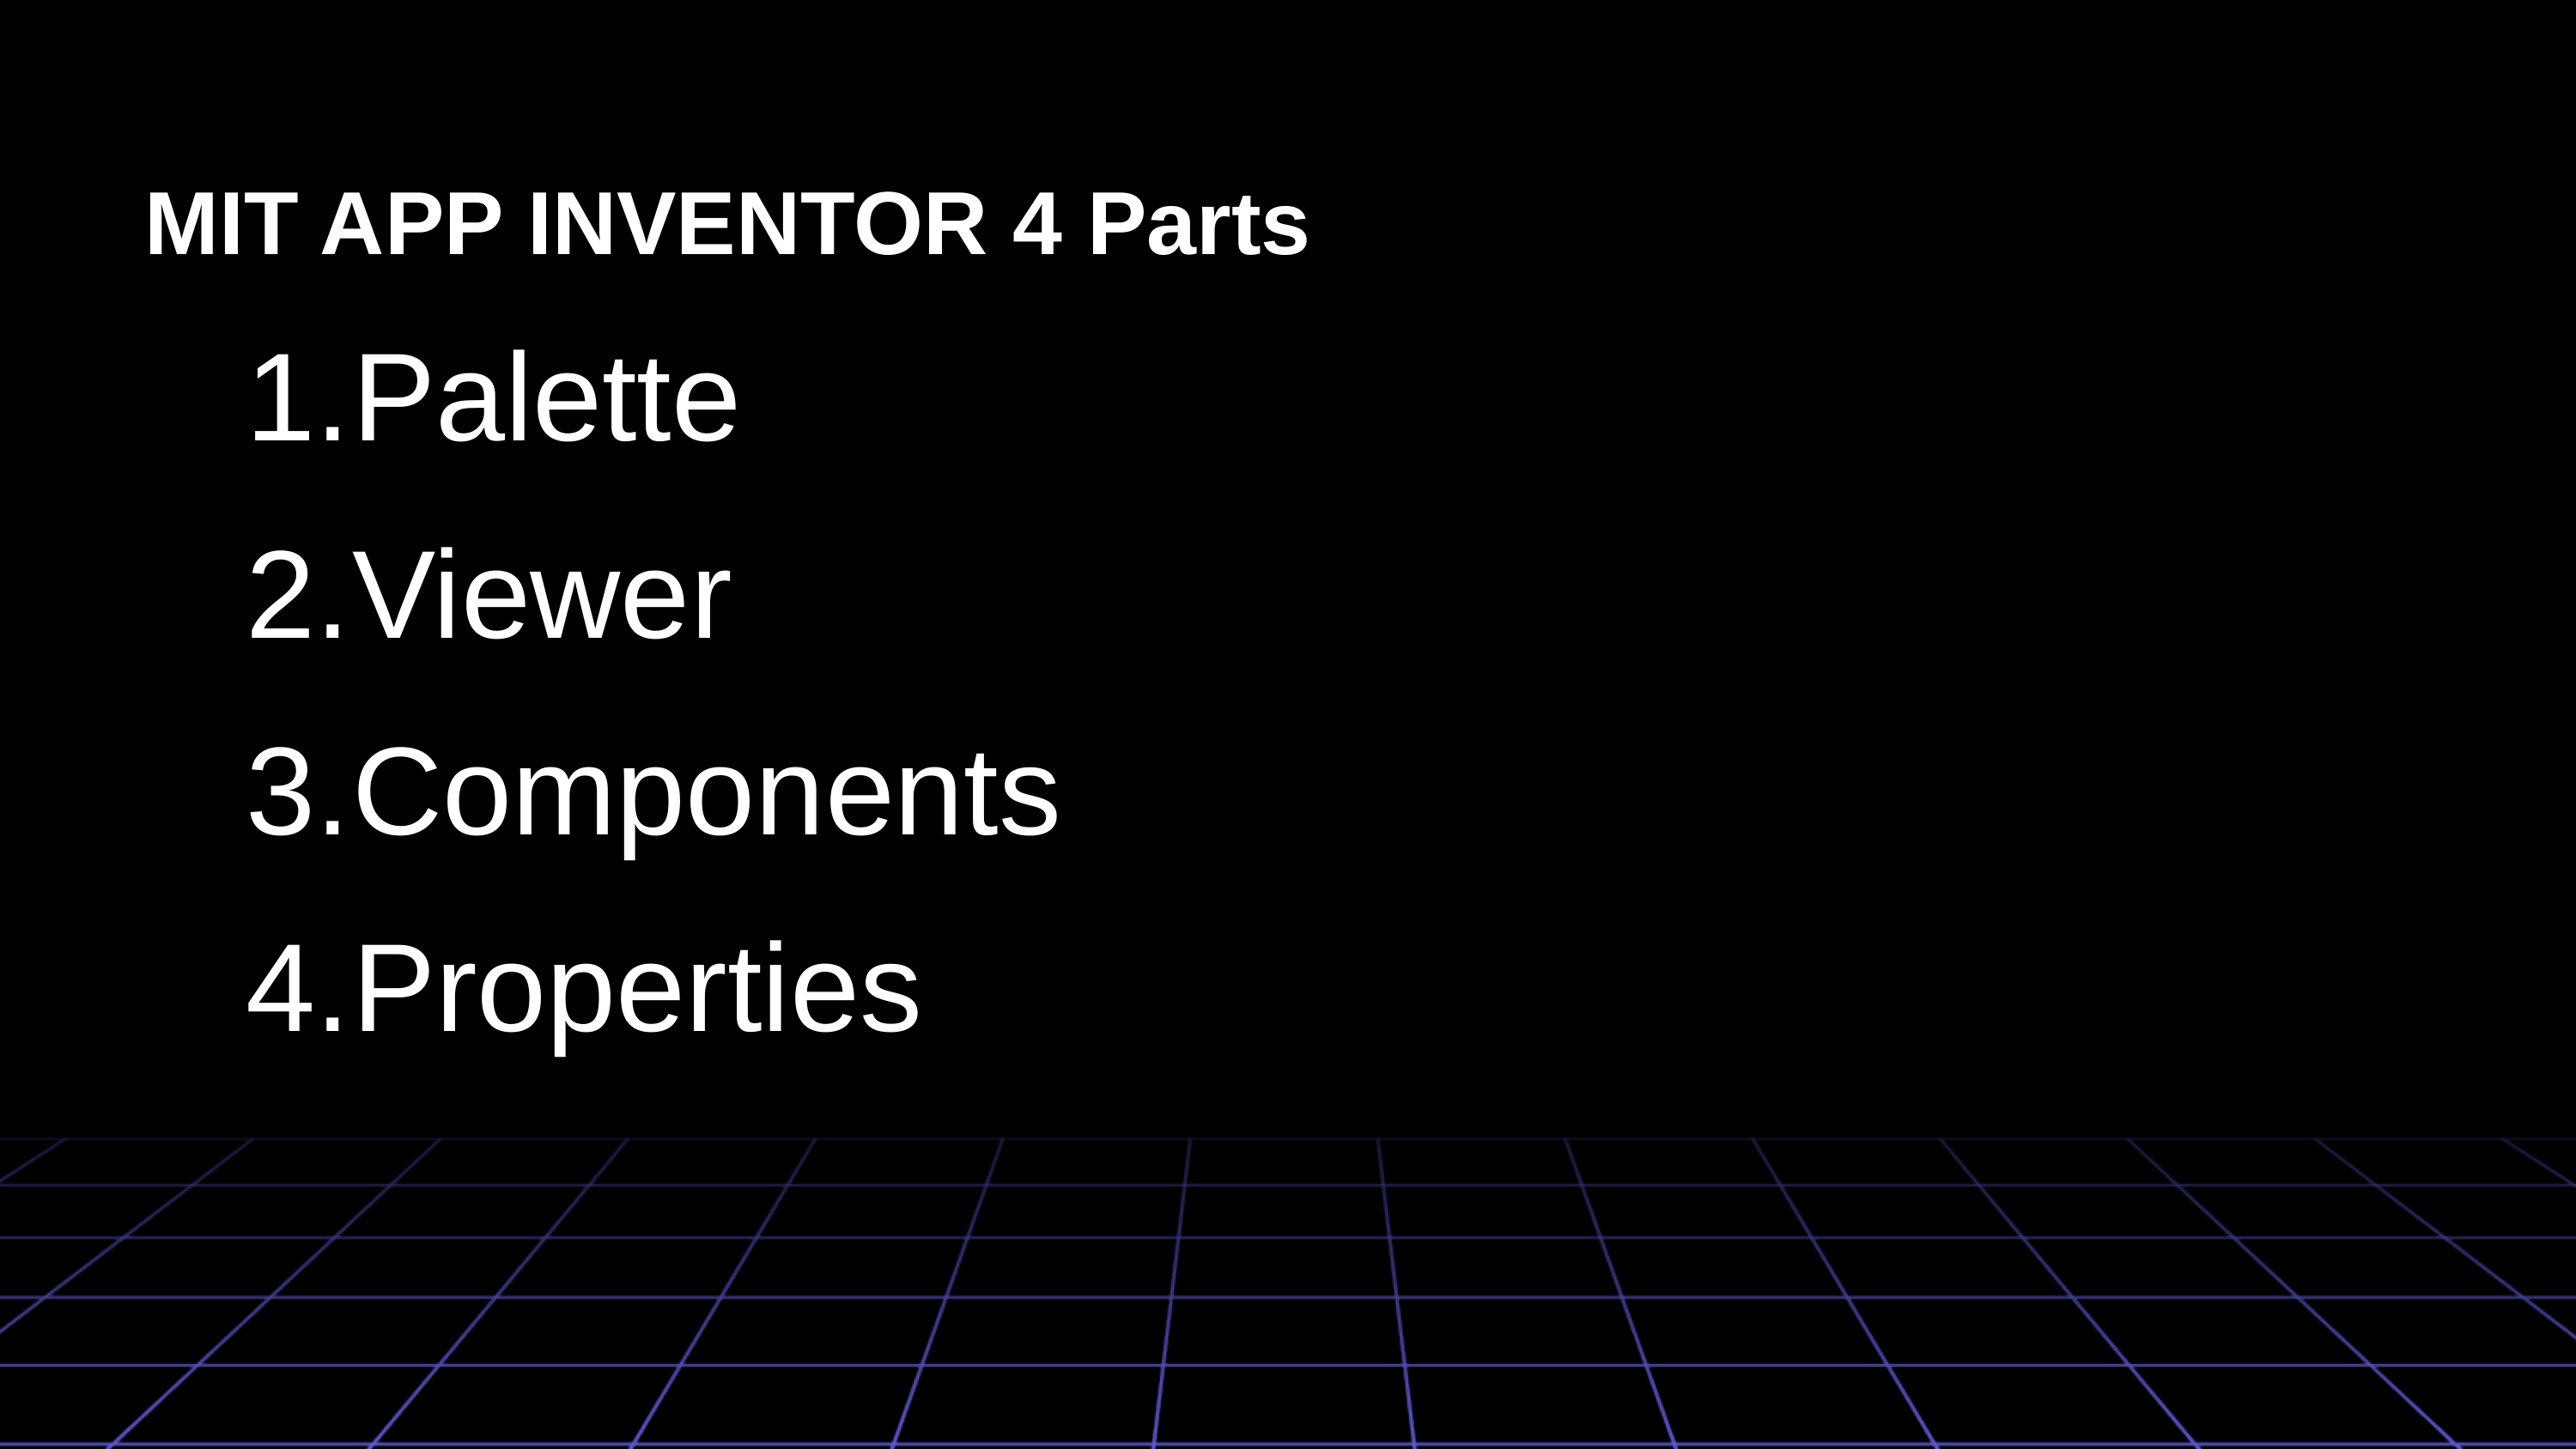

MIT APP INVENTOR 4 Parts
Palette
Viewer
Components
Properties